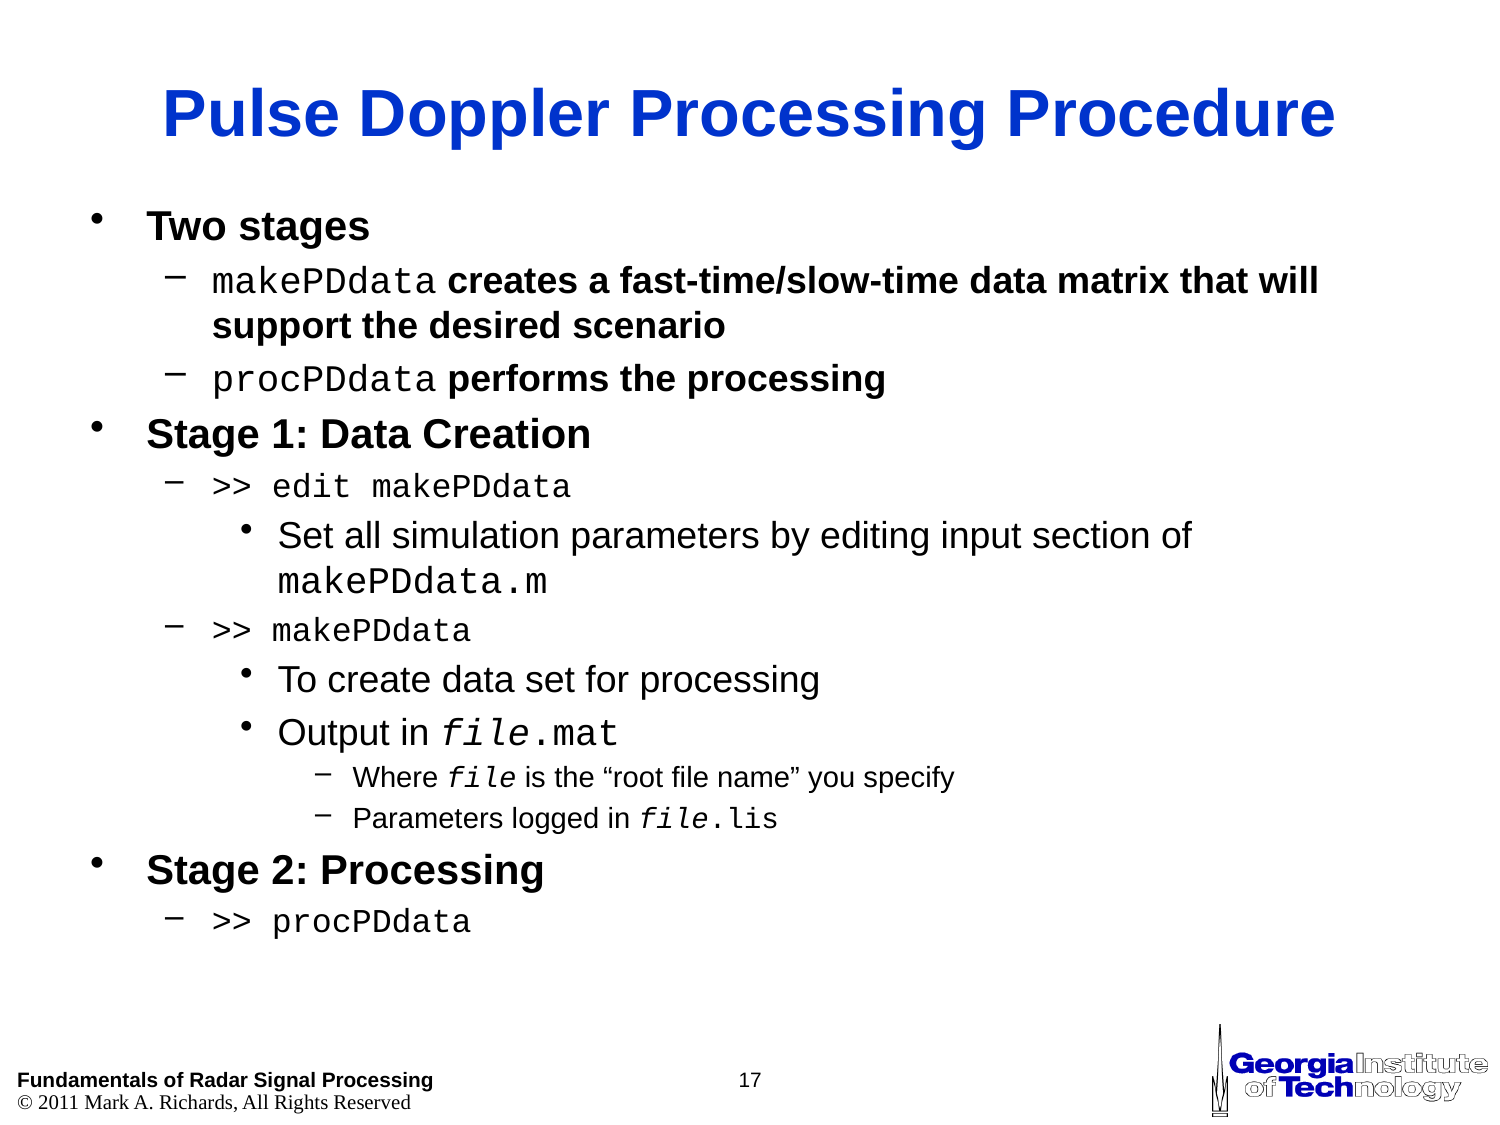

# Pulse Doppler Processing Procedure
Two stages
makePDdata creates a fast-time/slow-time data matrix that will support the desired scenario
procPDdata performs the processing
Stage 1: Data Creation
>> edit makePDdata
Set all simulation parameters by editing input section of makePDdata.m
>> makePDdata
To create data set for processing
Output in file.mat
Where file is the “root file name” you specify
Parameters logged in file.lis
Stage 2: Processing
>> procPDdata
17